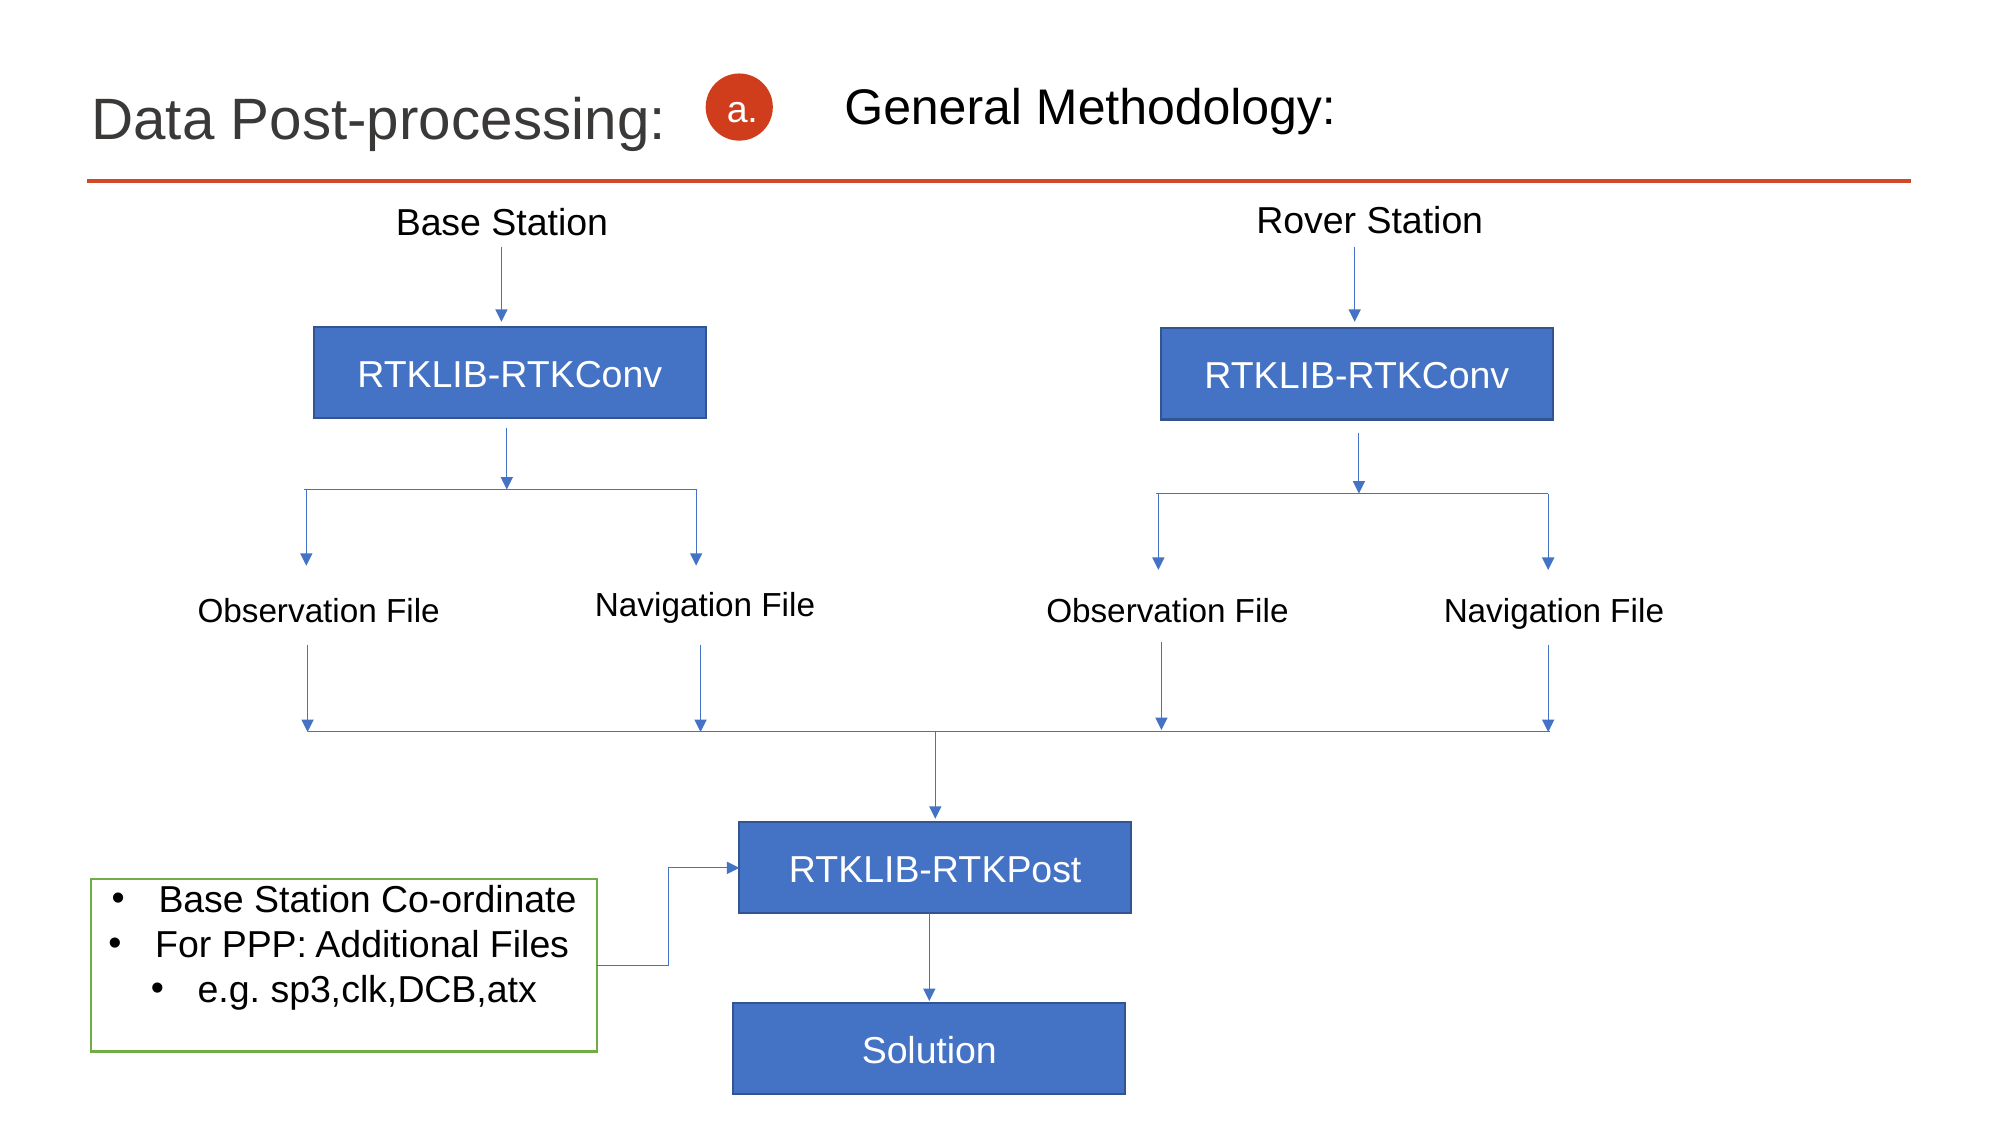

# Data Post-processing:

a.
General Methodology:
Rover Station
Base Station
RTKLIB-RTKConv
RTKLIB-RTKConv
Navigation File
Observation File
Observation File
Navigation File
RTKLIB-RTKPost
Base Station Co-ordinate
For PPP: Additional Files
e.g. sp3,clk,DCB,atx

Solution